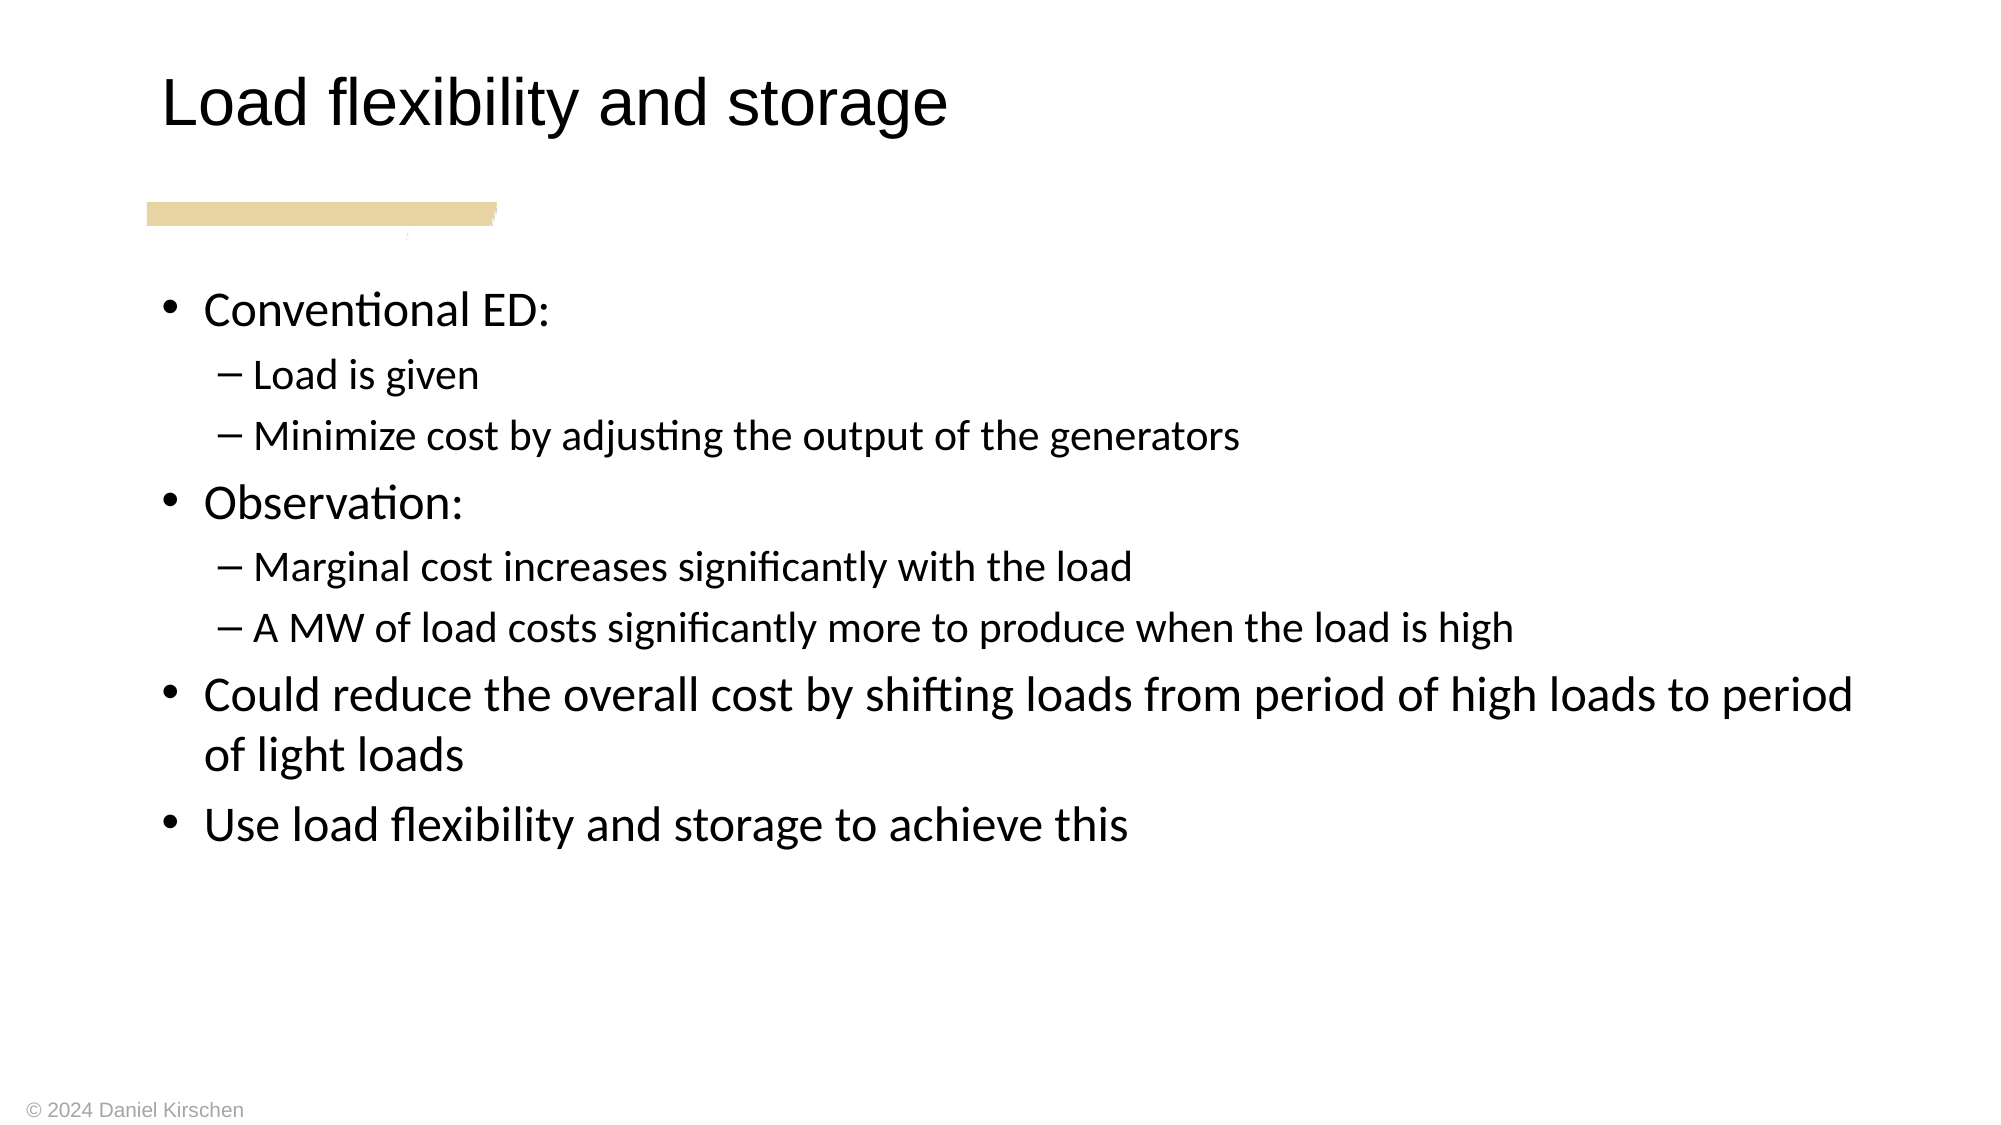

Load flexibility and storage
Conventional ED:
Load is given
Minimize cost by adjusting the output of the generators
Observation:
Marginal cost increases significantly with the load
A MW of load costs significantly more to produce when the load is high
Could reduce the overall cost by shifting loads from period of high loads to period of light loads
Use load flexibility and storage to achieve this